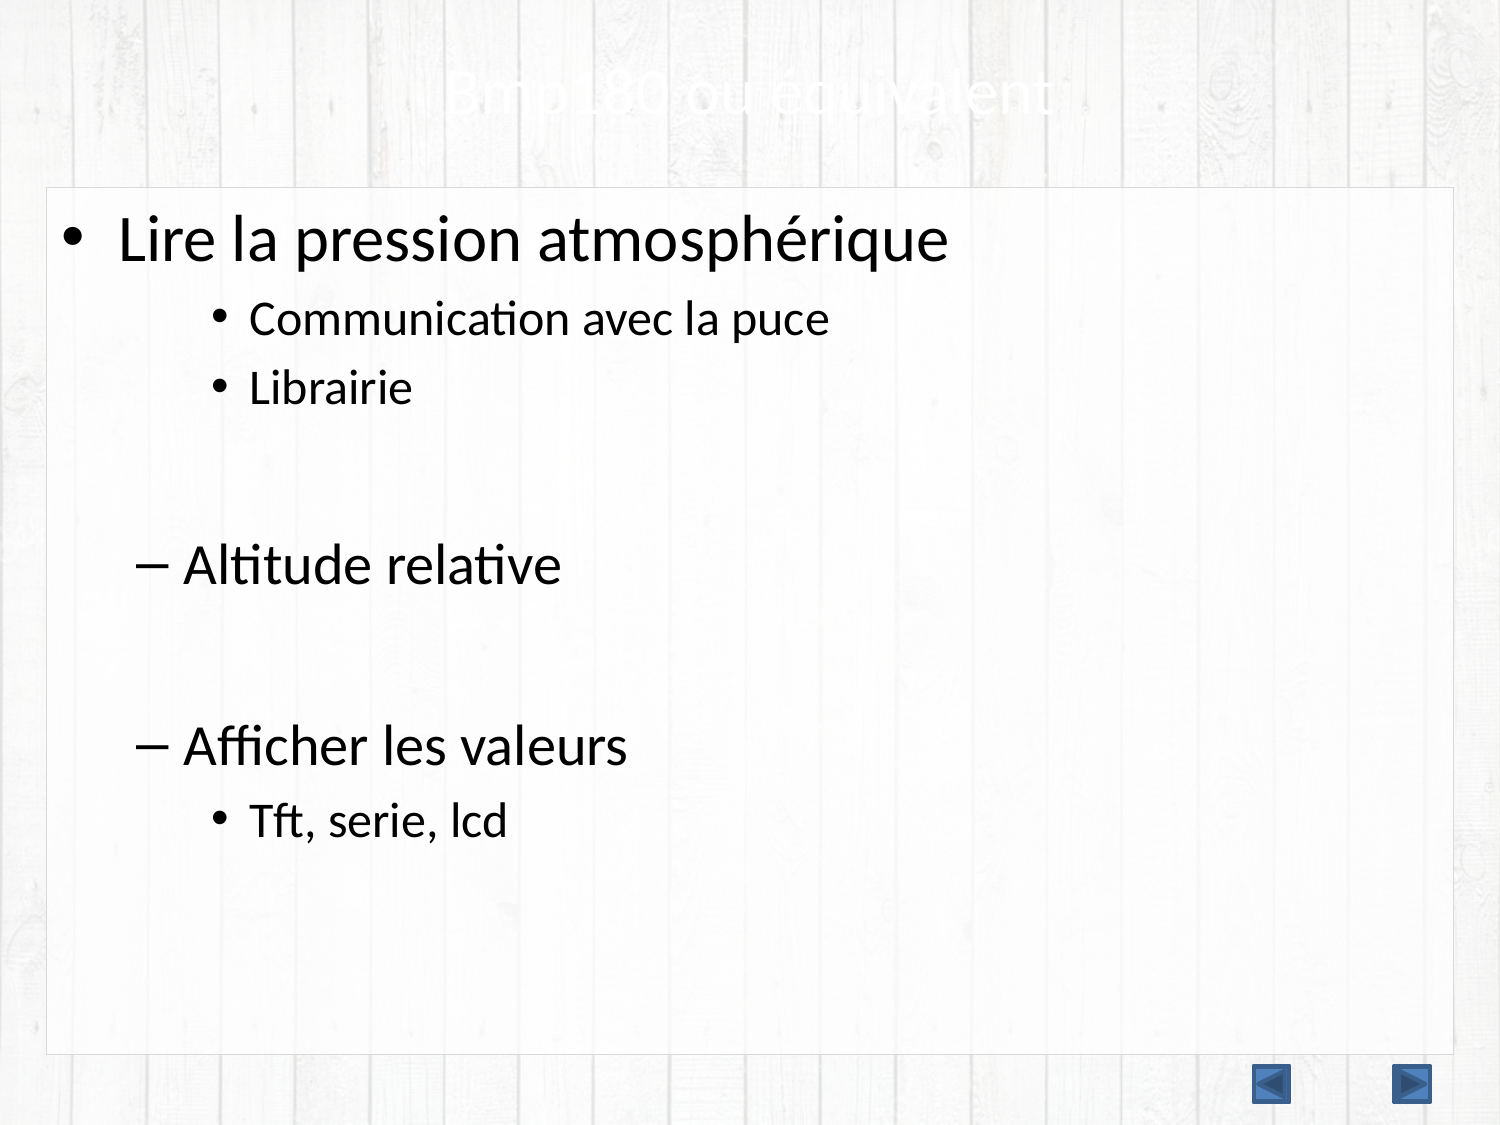

# Bmp180 ou équivalent
Lire la pression atmosphérique
Communication avec la puce
Librairie

Altitude relative

Afficher les valeurs
Tft, serie, lcd